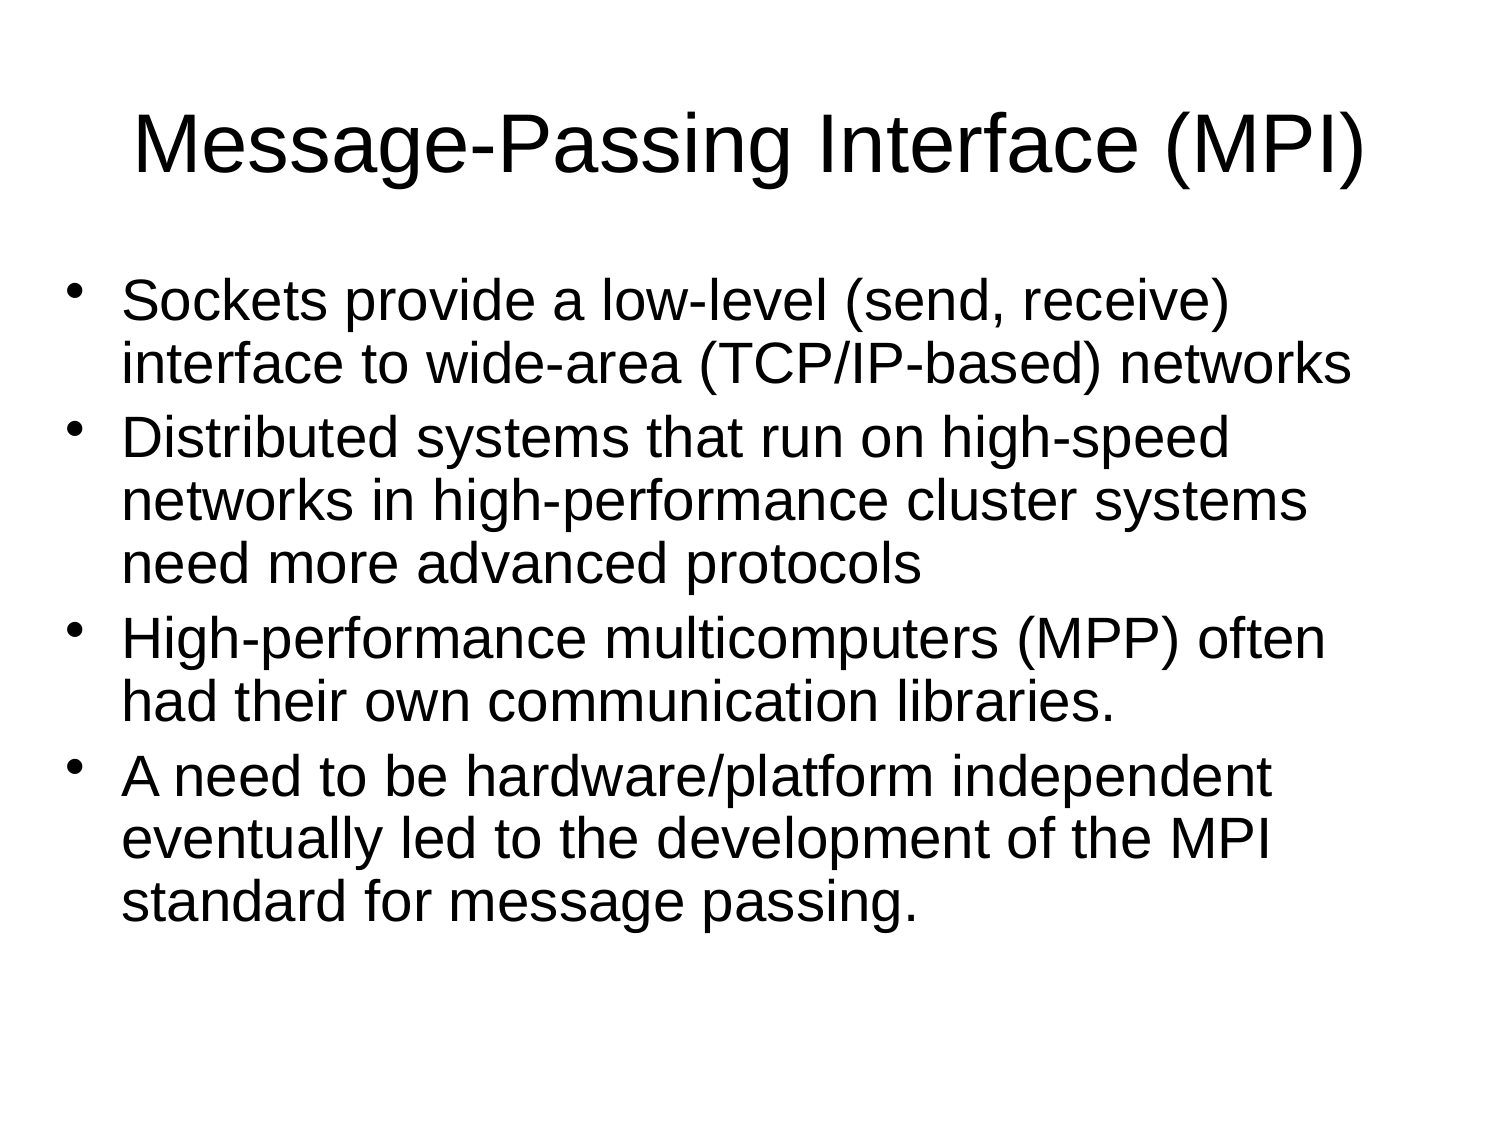

# Message-Passing Interface (MPI)
Sockets provide a low-level (send, receive) interface to wide-area (TCP/IP-based) networks
Distributed systems that run on high-speed networks in high-performance cluster systems need more advanced protocols
High-performance multicomputers (MPP) often had their own communication libraries.
A need to be hardware/platform independent eventually led to the development of the MPI standard for message passing.